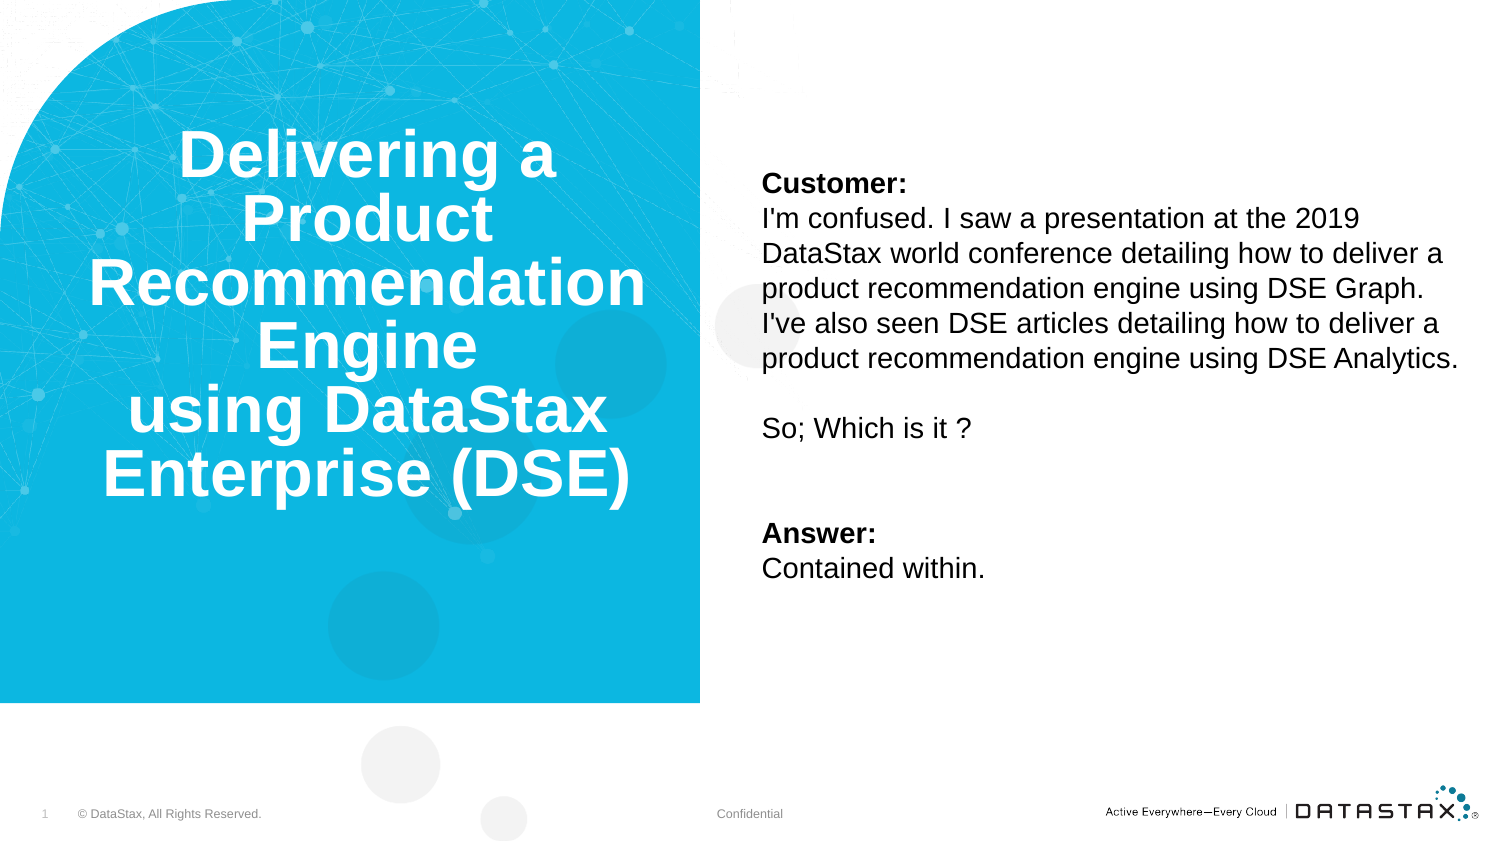

Customer:
I'm confused. I saw a presentation at the 2019 DataStax world conference detailing how to deliver a product recommendation engine using DSE Graph. I've also seen DSE articles detailing how to deliver a product recommendation engine using DSE Analytics.

So; Which is it ?

Answer:
Contained within.
# Delivering a Product Recommendation Engine using DataStax Enterprise (DSE)
Confidential
1
© DataStax, All Rights Reserved.